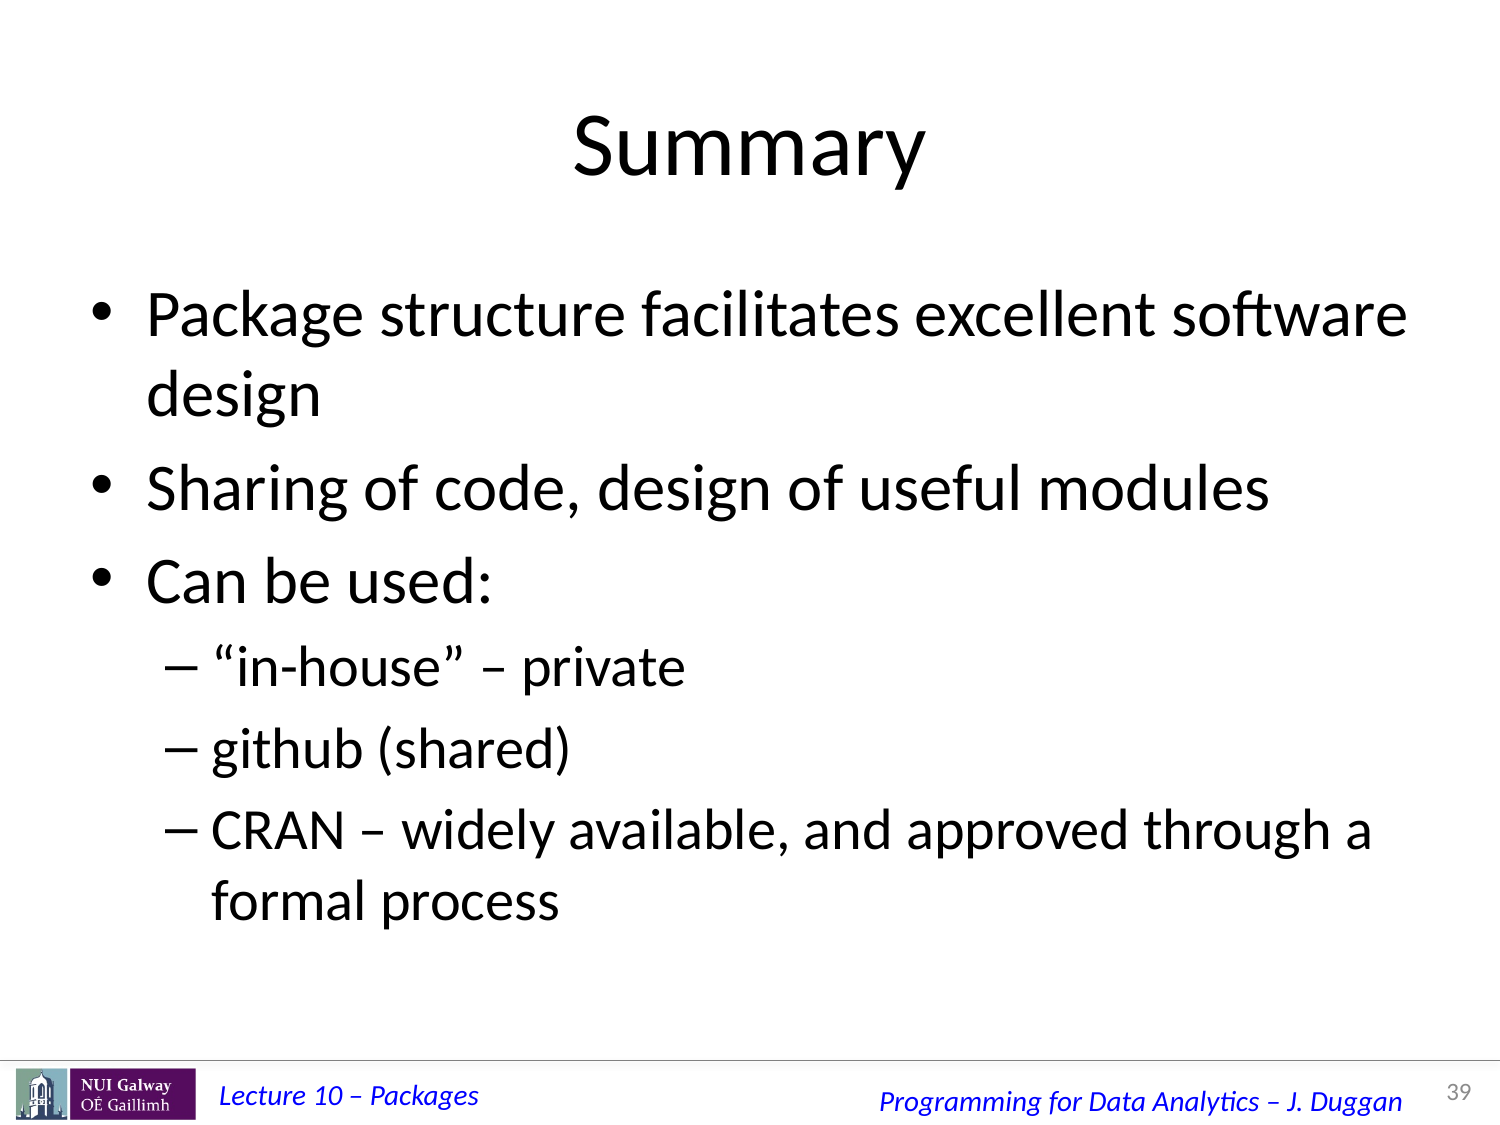

# Summary
Package structure facilitates excellent software design
Sharing of code, design of useful modules
Can be used:
“in-house” – private
github (shared)
CRAN – widely available, and approved through a formal process
39